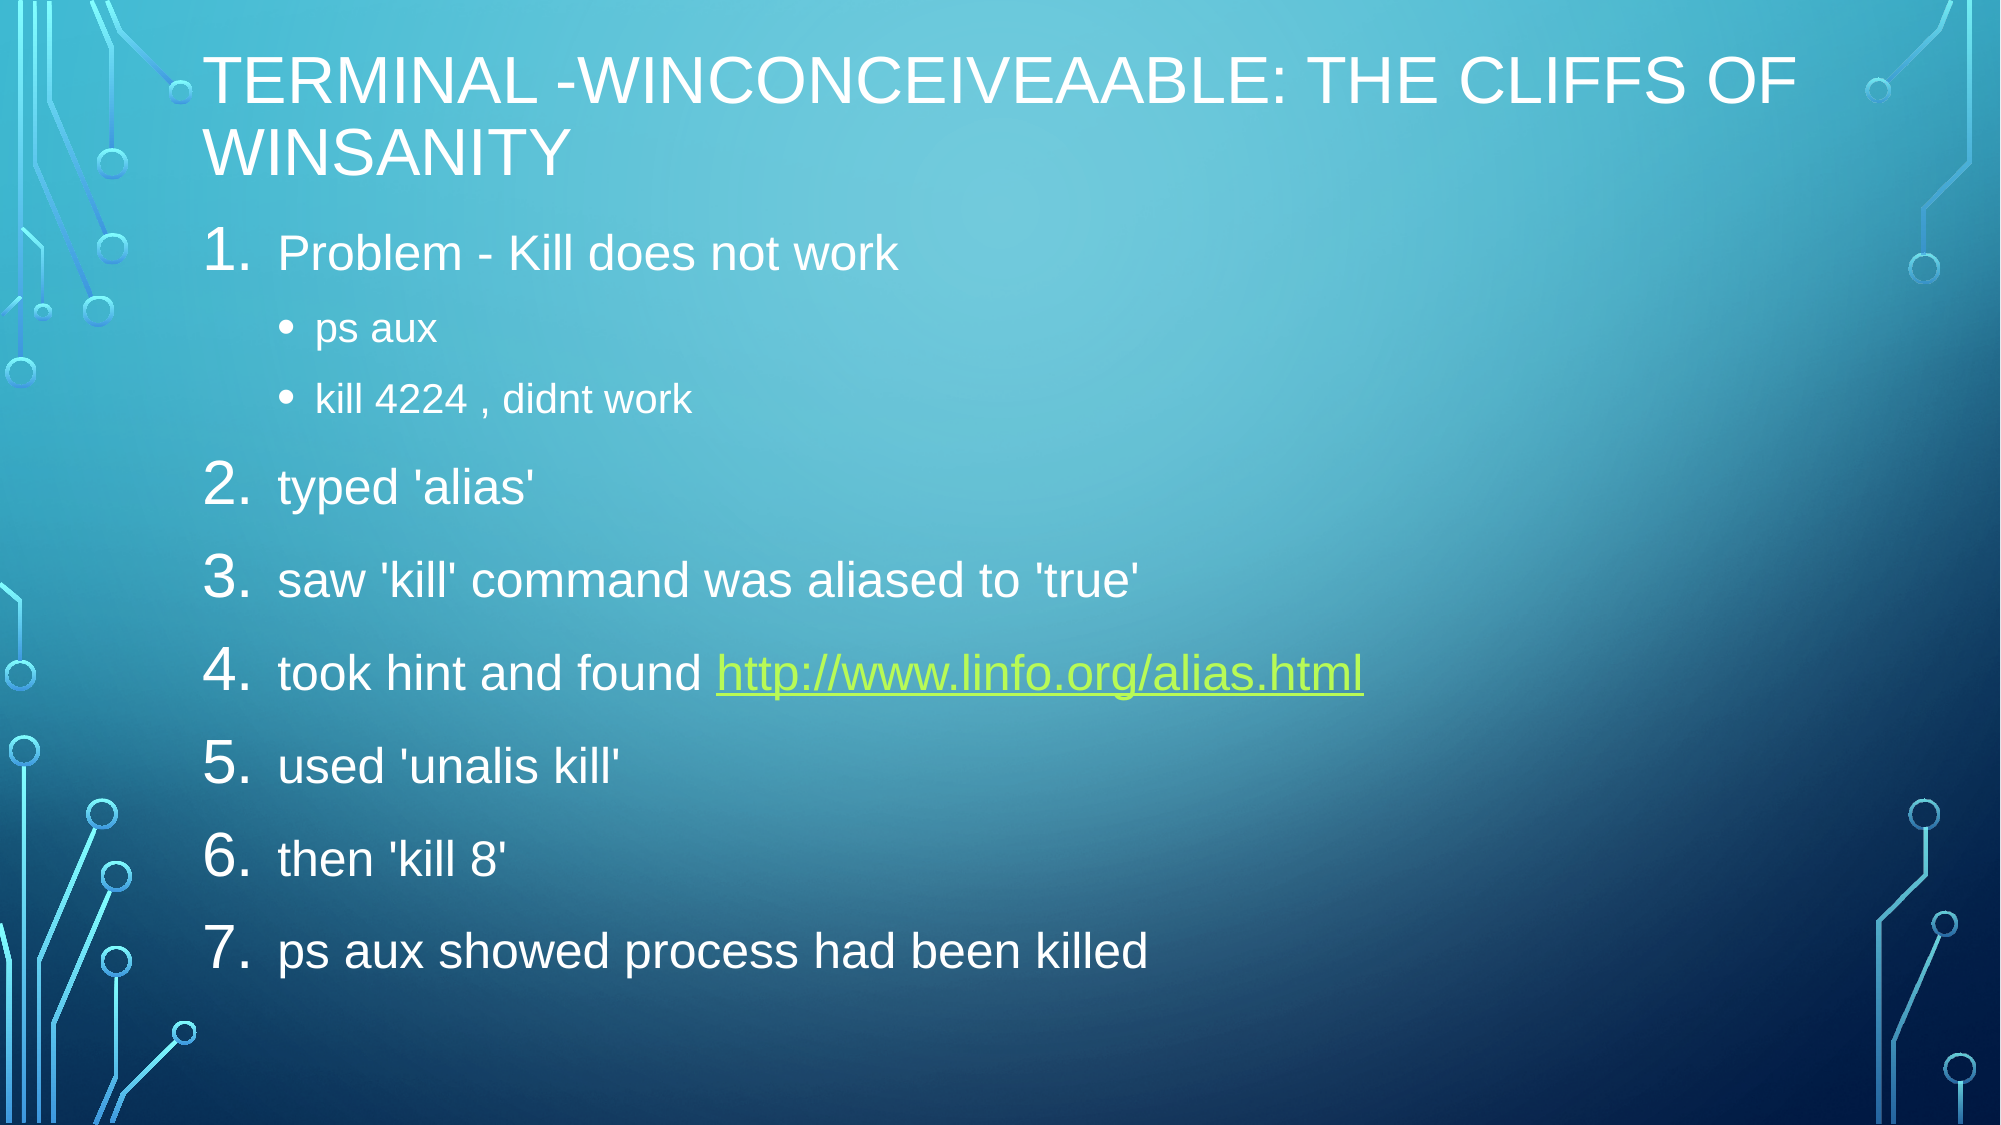

# Terminal -Winconceiveaable: the cliffs of winsanity
Problem - Kill does not work
ps aux
kill 4224 , didnt work
typed 'alias'
saw 'kill' command was aliased to 'true'
took hint and found http://www.linfo.org/alias.html
used 'unalis kill'
then 'kill 8'
ps aux showed process had been killed